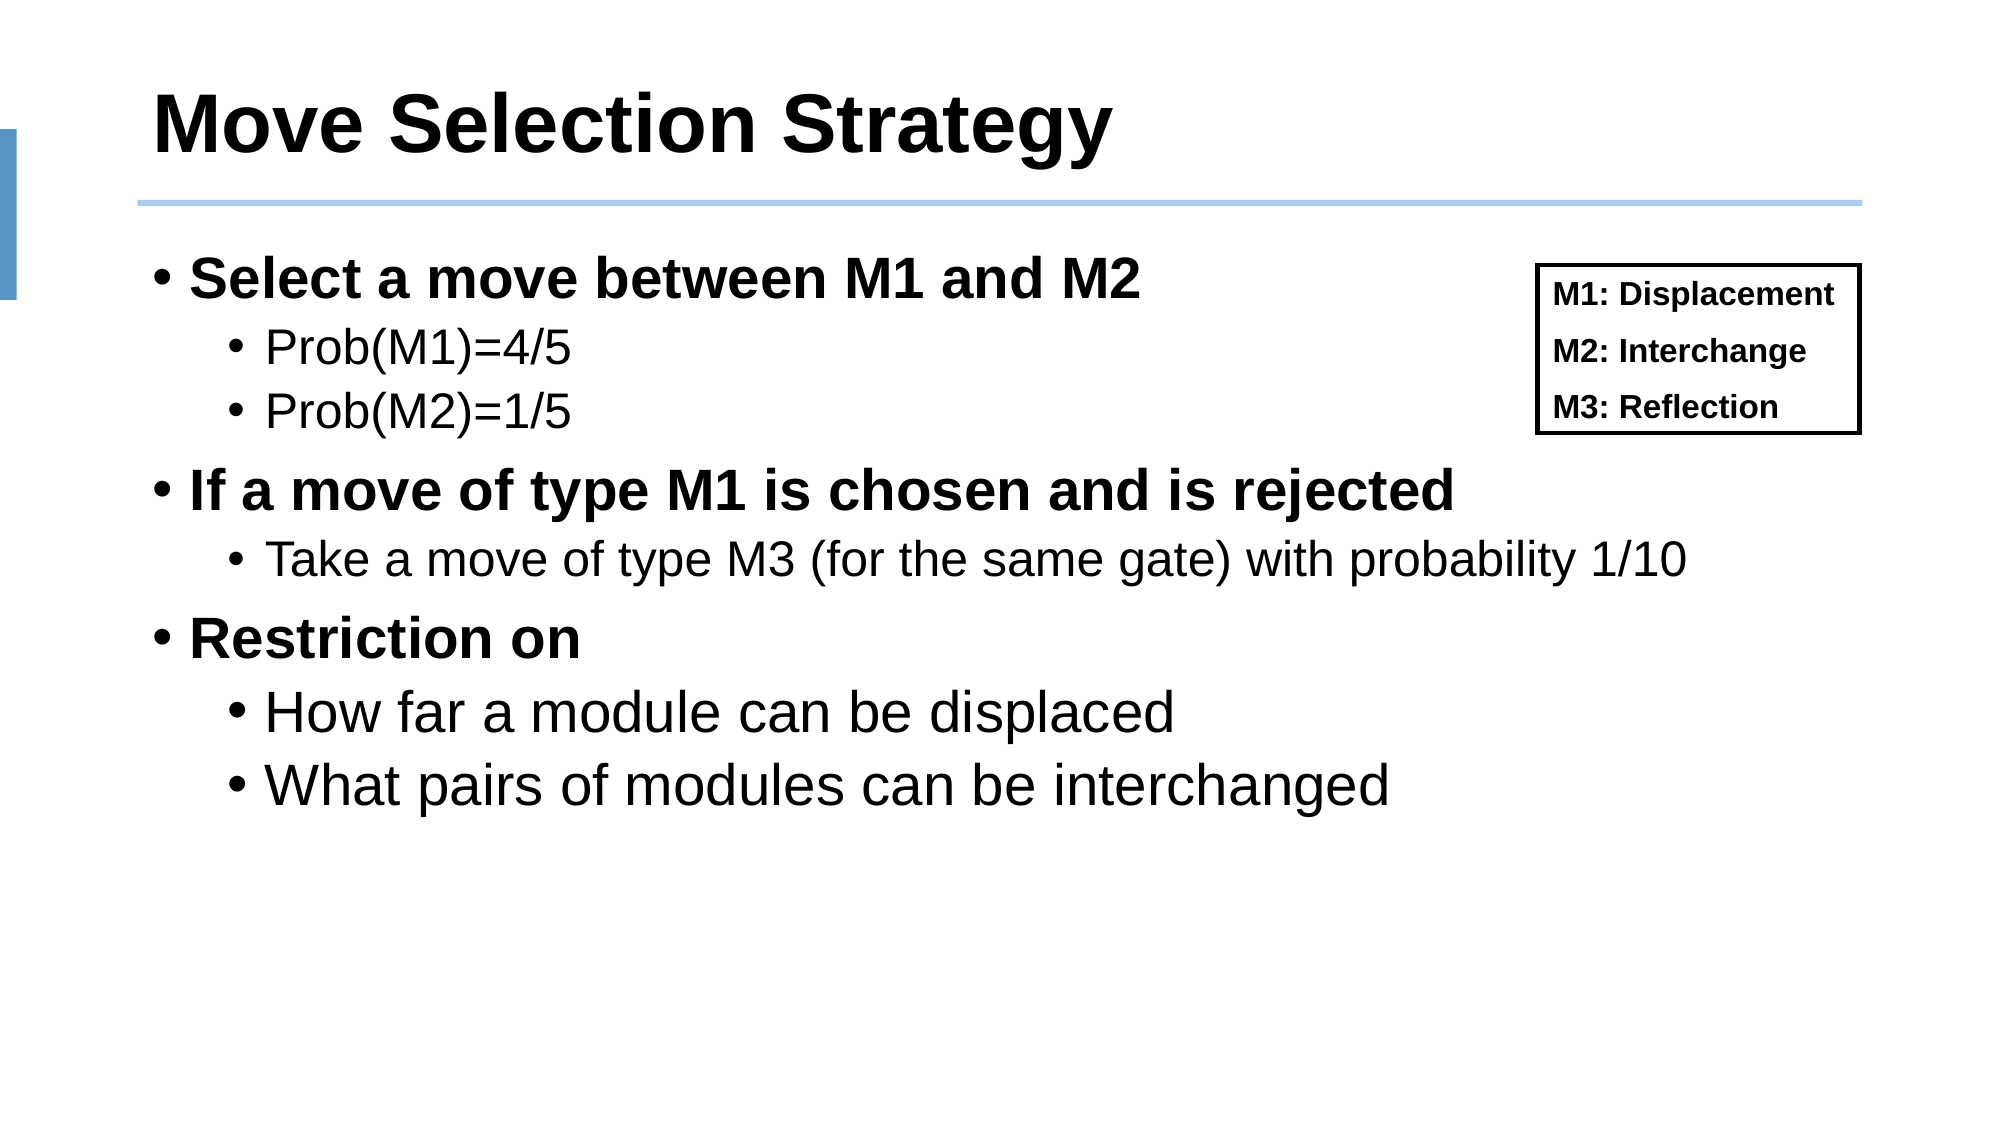

# Move Selection Strategy
Select a move between M1 and M2
Prob(M1)=4/5
Prob(M2)=1/5
If a move of type M1 is chosen and is rejected
Take a move of type M3 (for the same gate) with probability 1/10
Restriction on
How far a module can be displaced
What pairs of modules can be interchanged

M1: Displacement
M2: Interchange
M3: Reflection